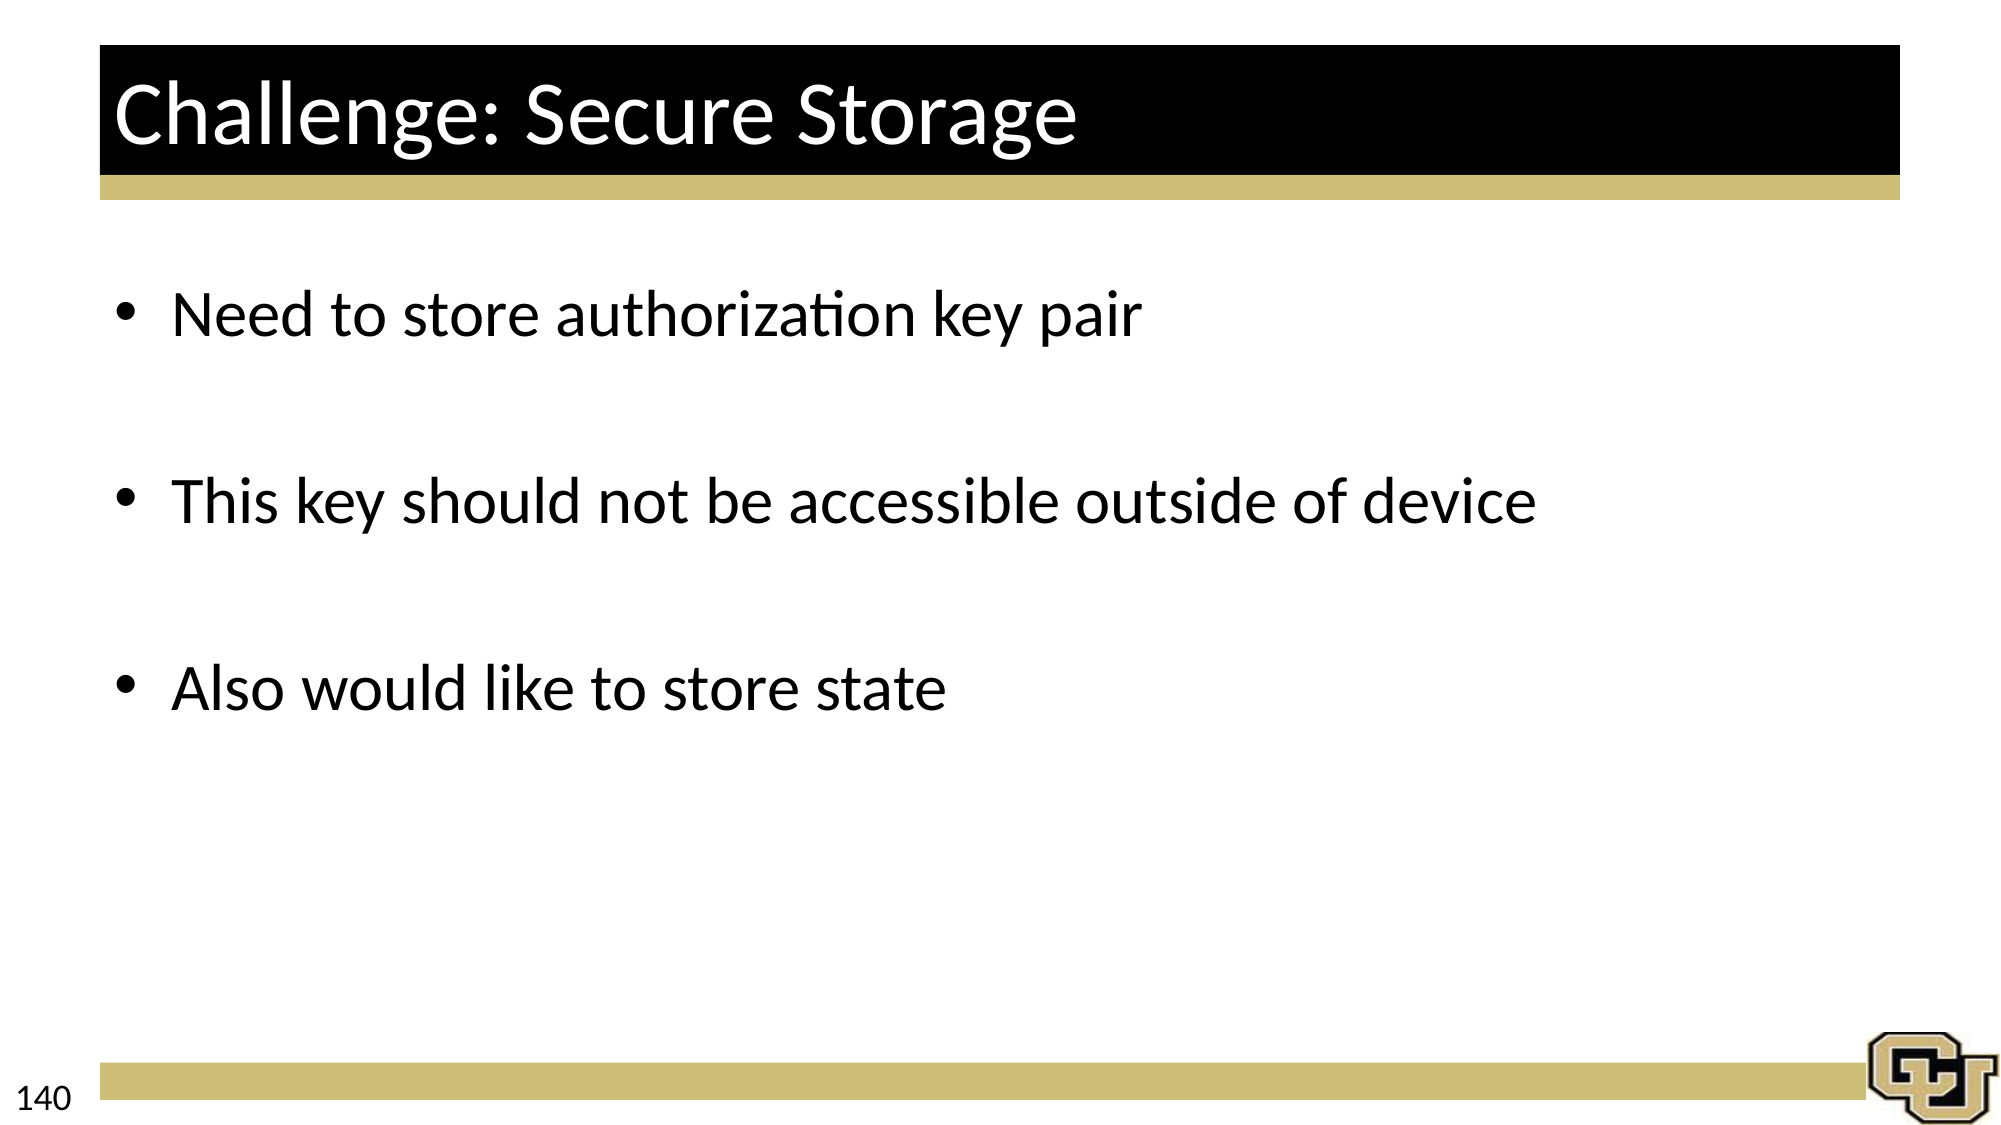

# Challenge: Secure Storage
Need to store authorization key pair

This key should not be accessible outside of device

Also would like to store state
140